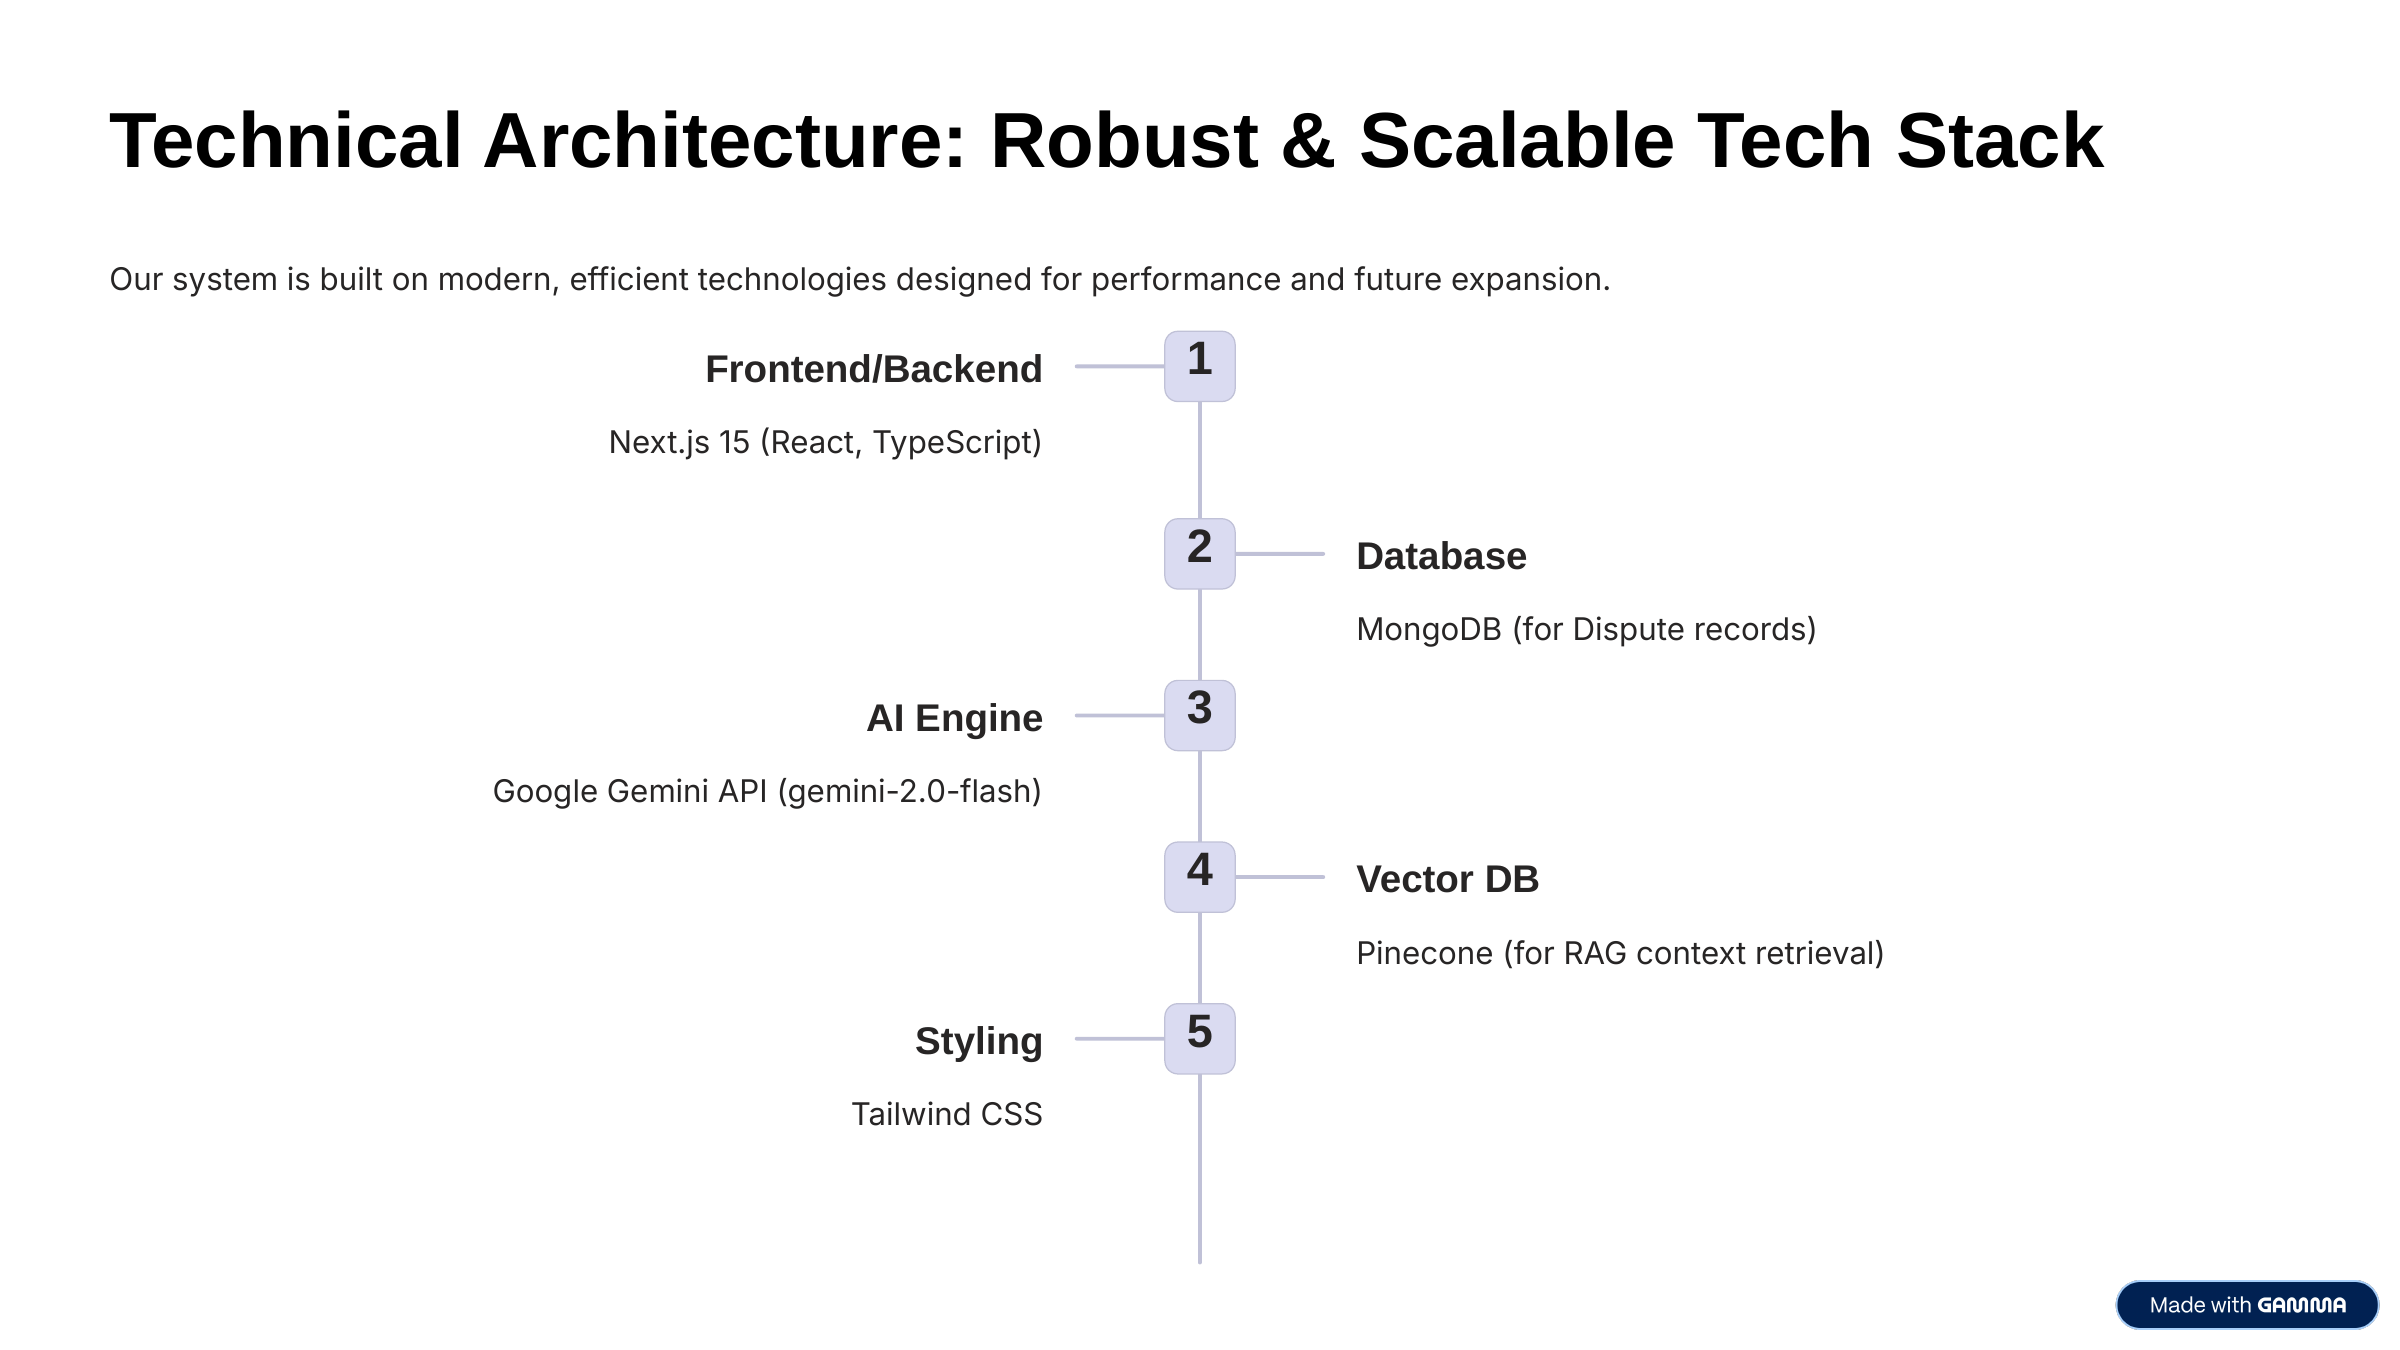

Technical Architecture: Robust & Scalable Tech Stack
Our system is built on modern, efficient technologies designed for performance and future expansion.

1
Frontend/Backend

Next.js 15 (React, TypeScript)

2
Database

MongoDB (for Dispute records)

3
AI Engine

Google Gemini API (gemini-2.0-flash)

4
Vector DB

Pinecone (for RAG context retrieval)

5
Styling

Tailwind CSS